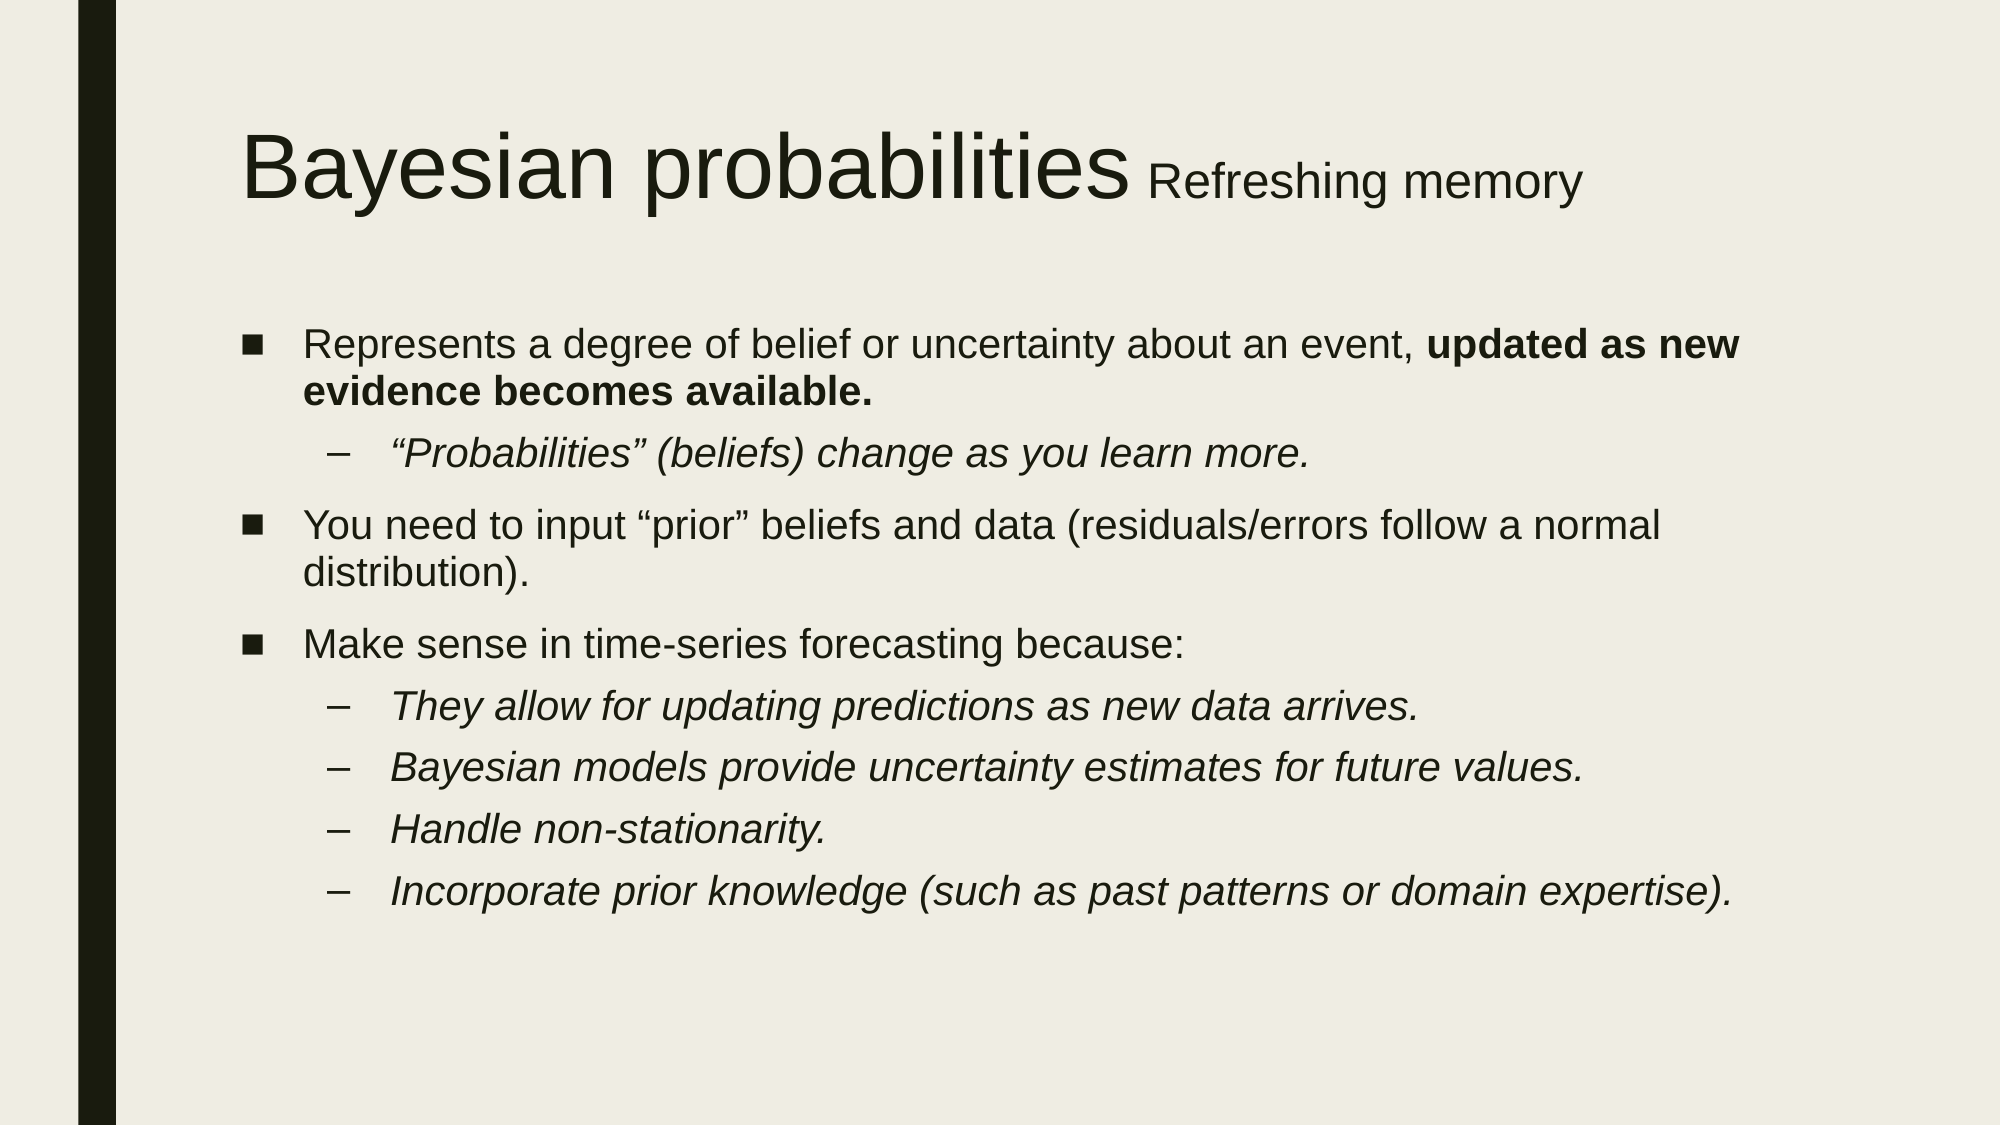

# Bayesian probabilities Refreshing memory
Represents a degree of belief or uncertainty about an event, updated as new evidence becomes available.
“Probabilities” (beliefs) change as you learn more.
You need to input “prior” beliefs and data (residuals/errors follow a normal distribution).
Make sense in time-series forecasting because:
They allow for updating predictions as new data arrives.
Bayesian models provide uncertainty estimates for future values.
Handle non-stationarity.
Incorporate prior knowledge (such as past patterns or domain expertise).